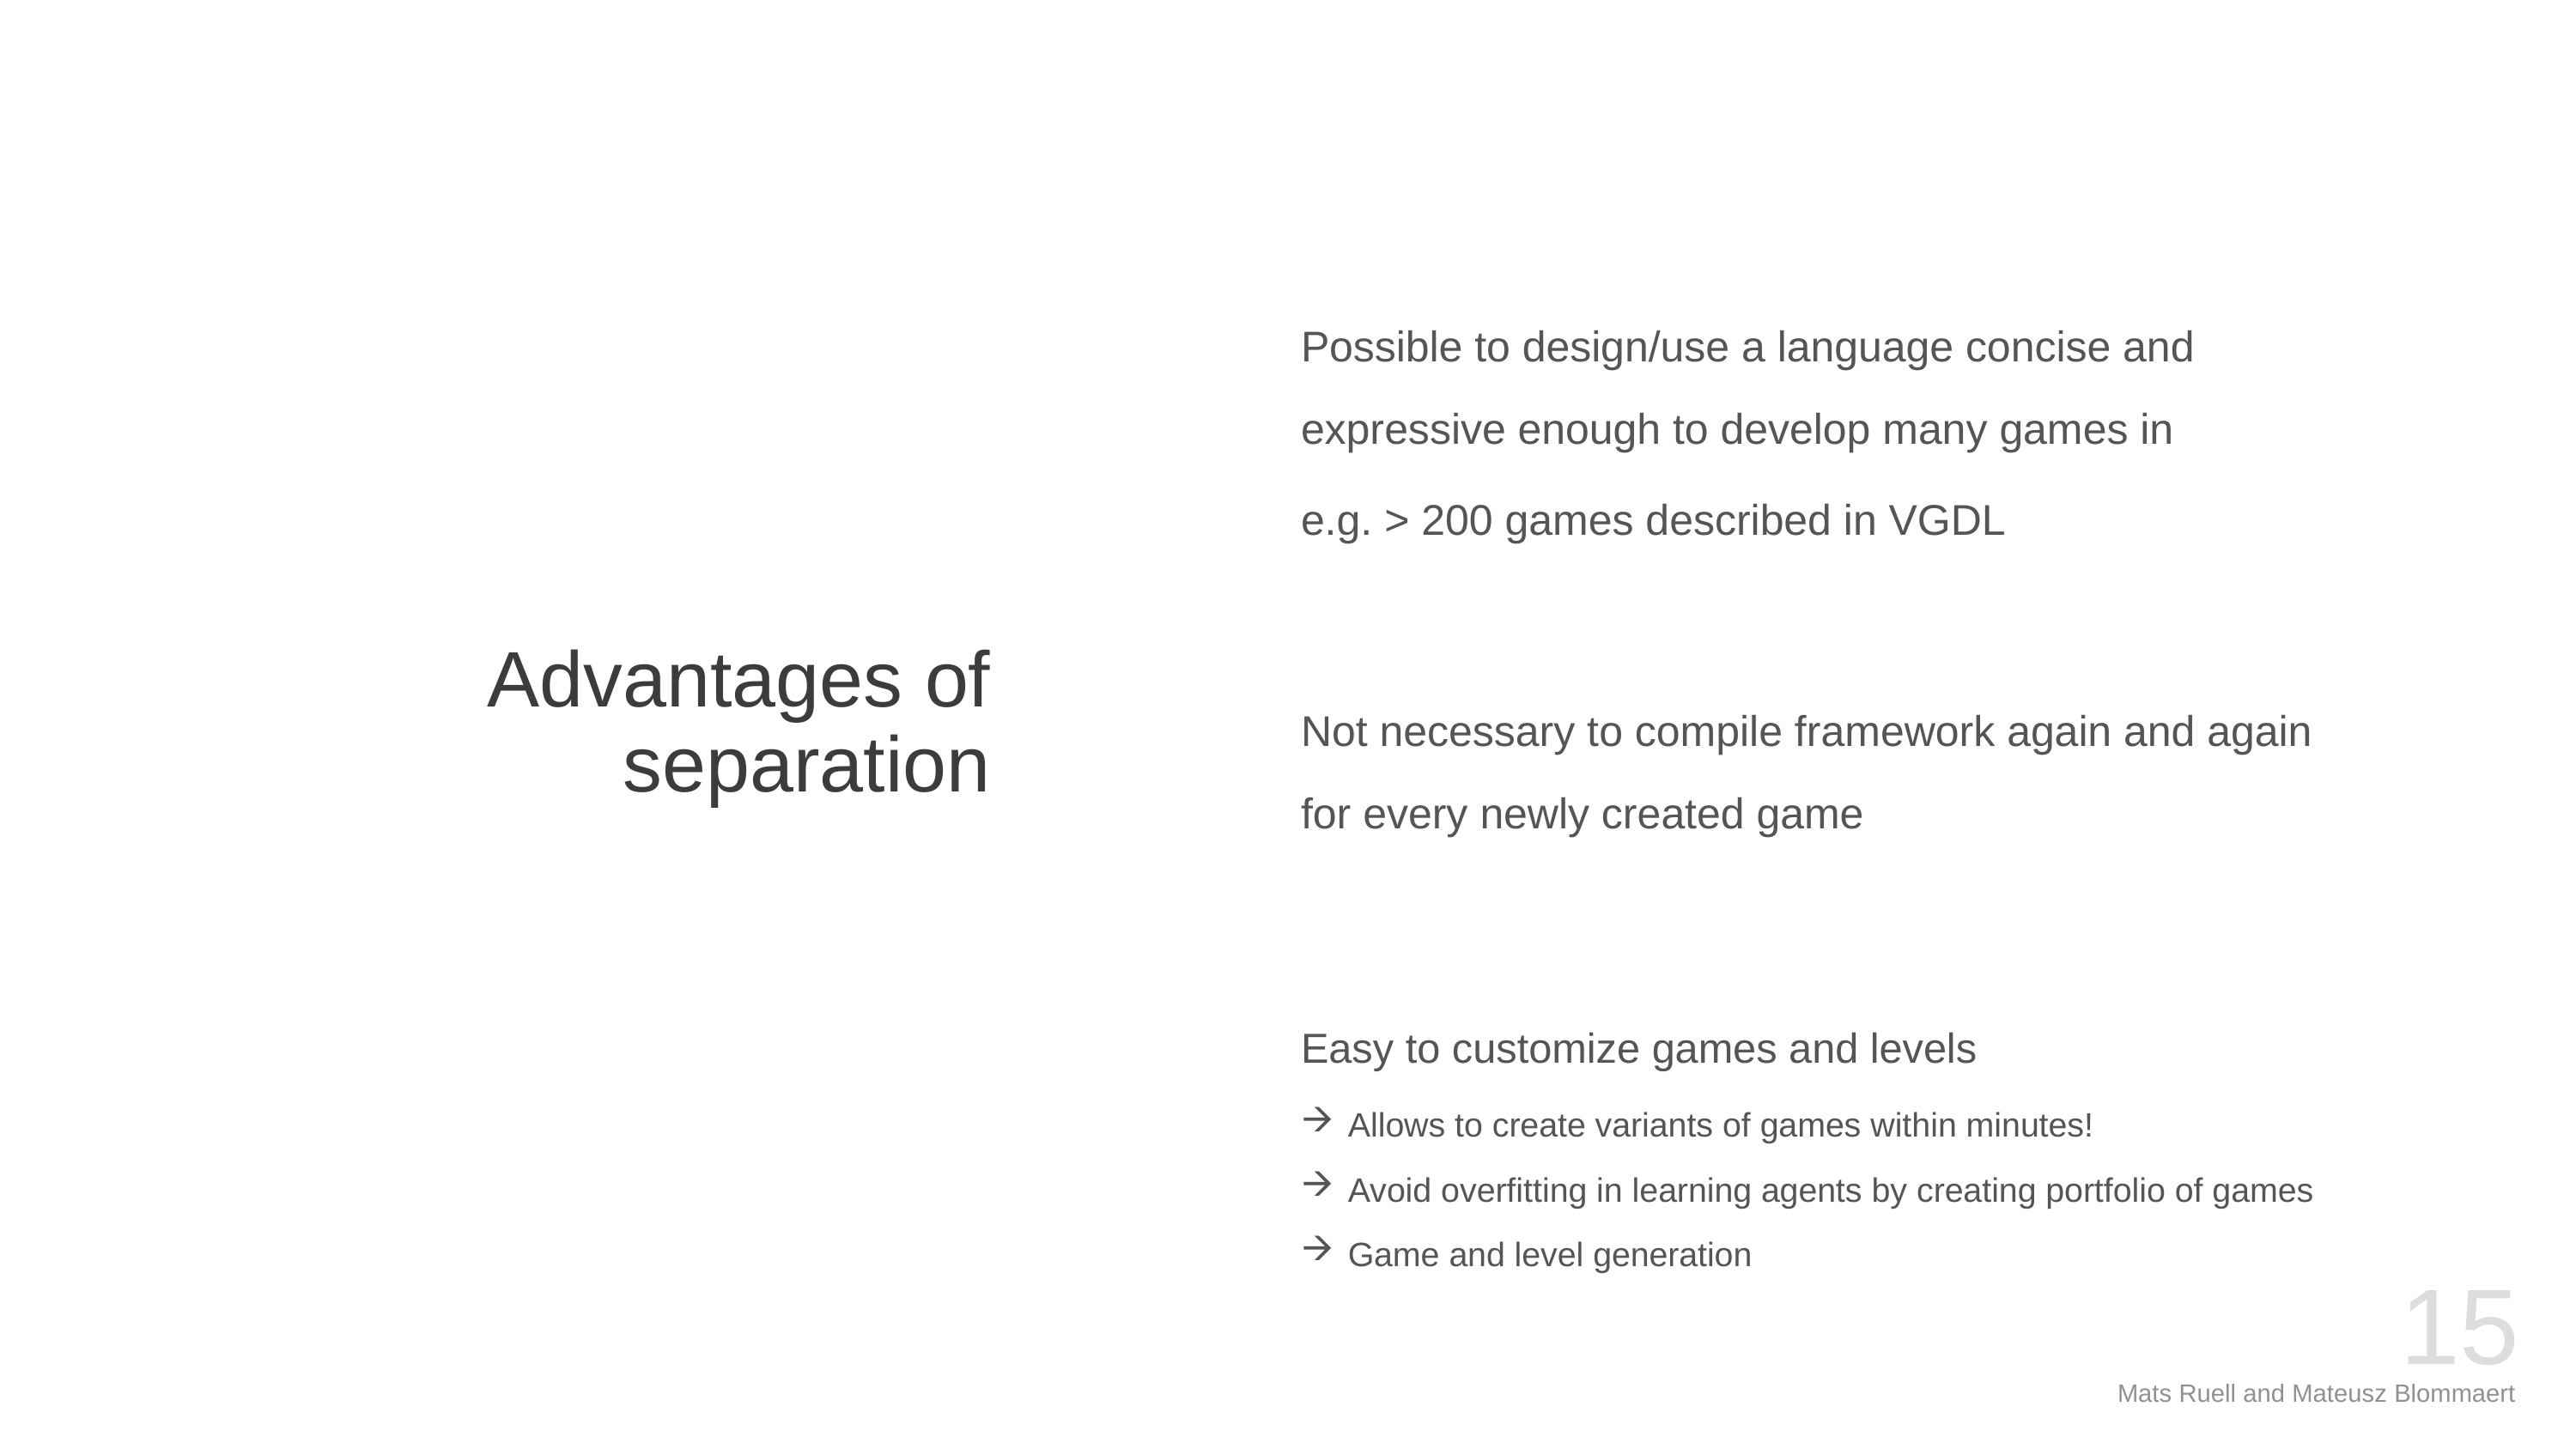

Possible to design/use a language concise and expressive enough to develop many games in
e.g. > 200 games described in VGDL

# Advantages of separation
Not necessary to compile framework again and again for every newly created game
Easy to customize games and levels
Allows to create variants of games within minutes!
Avoid overfitting in learning agents by creating portfolio of games
Game and level generation
15
Mats Ruell and Mateusz Blommaert